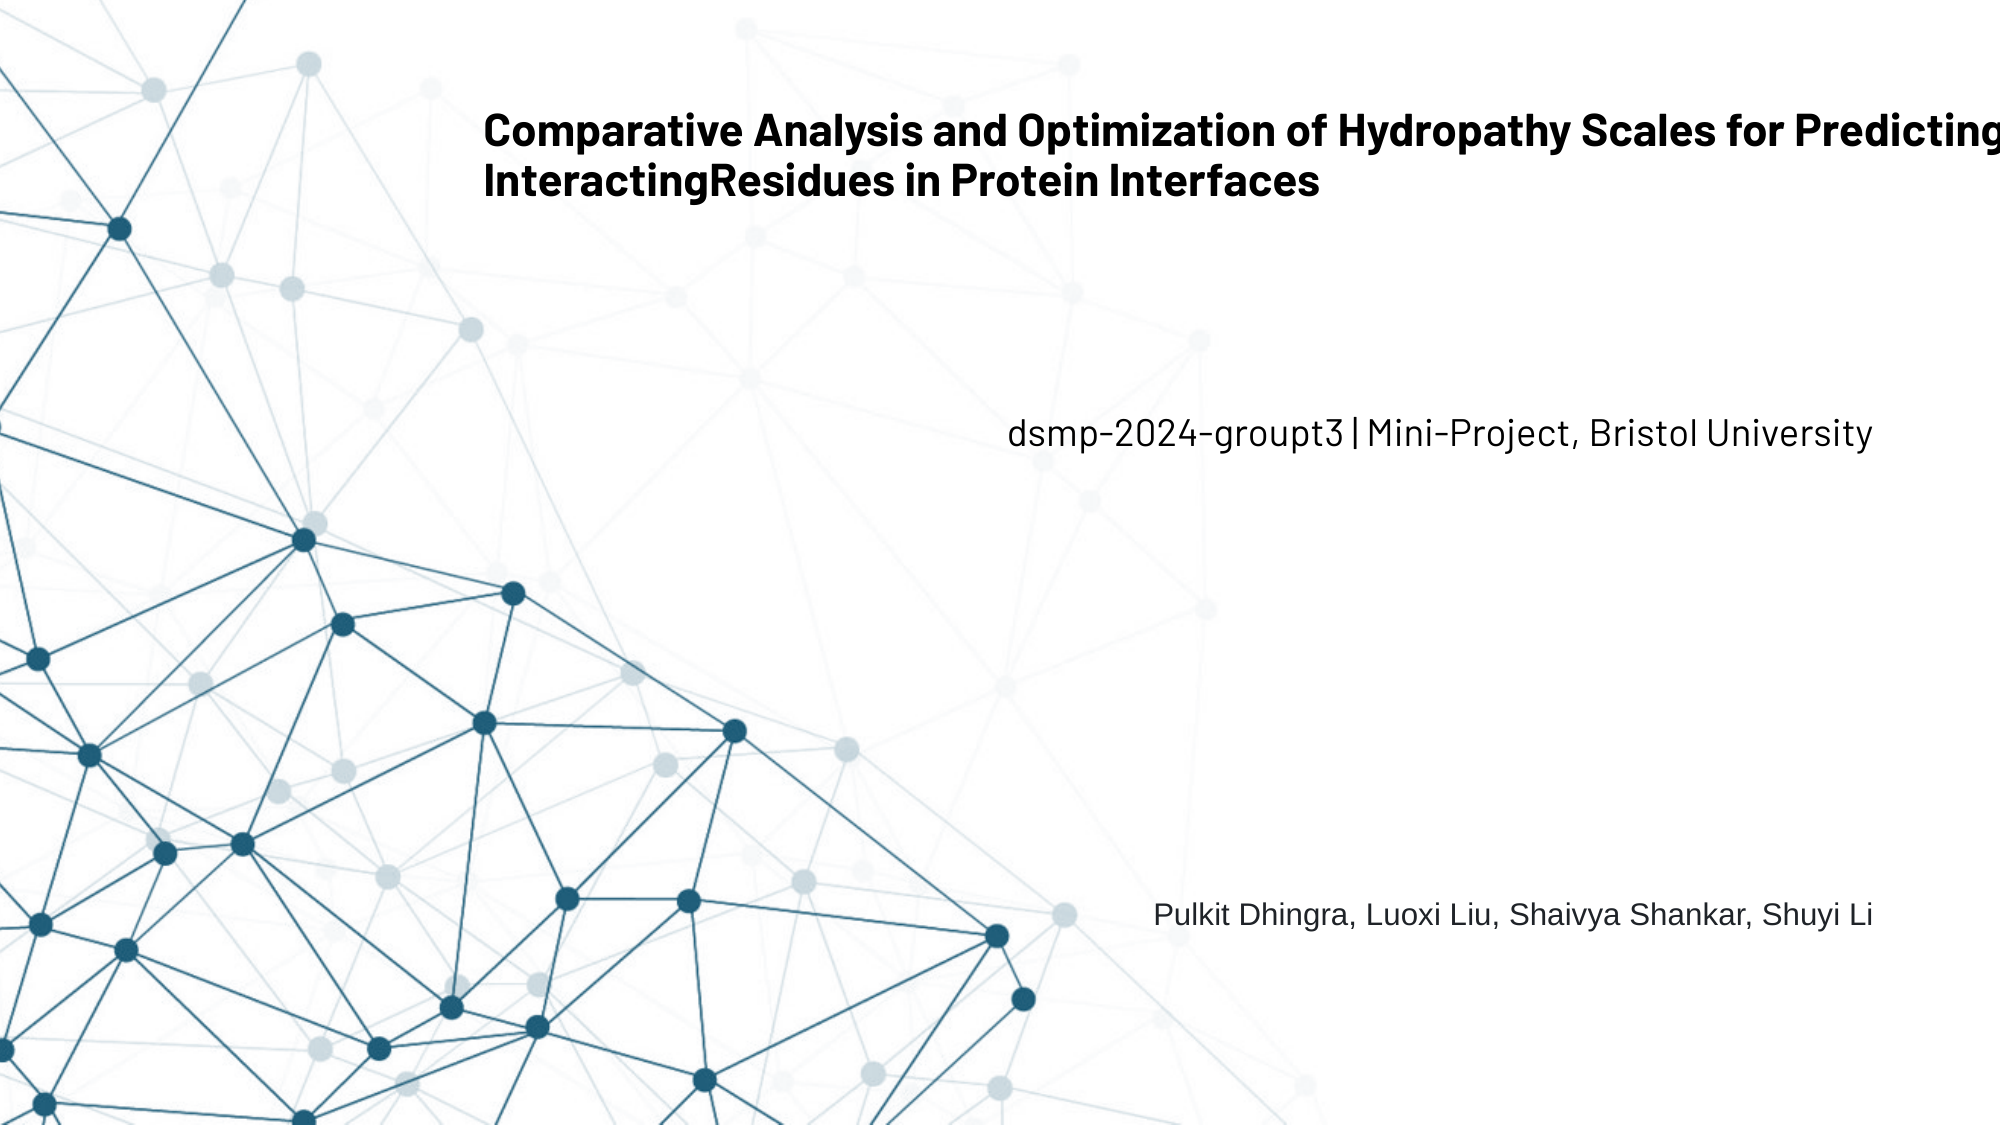

# Comparative Analysis and Optimization of Hydropathy Scales for Predicting Core InteractingResidues in Protein Interfaces
dsmp-2024-groupt3 | Mini-Project, Bristol University
Pulkit Dhingra, Luoxi Liu, Shaivya Shankar, Shuyi Li